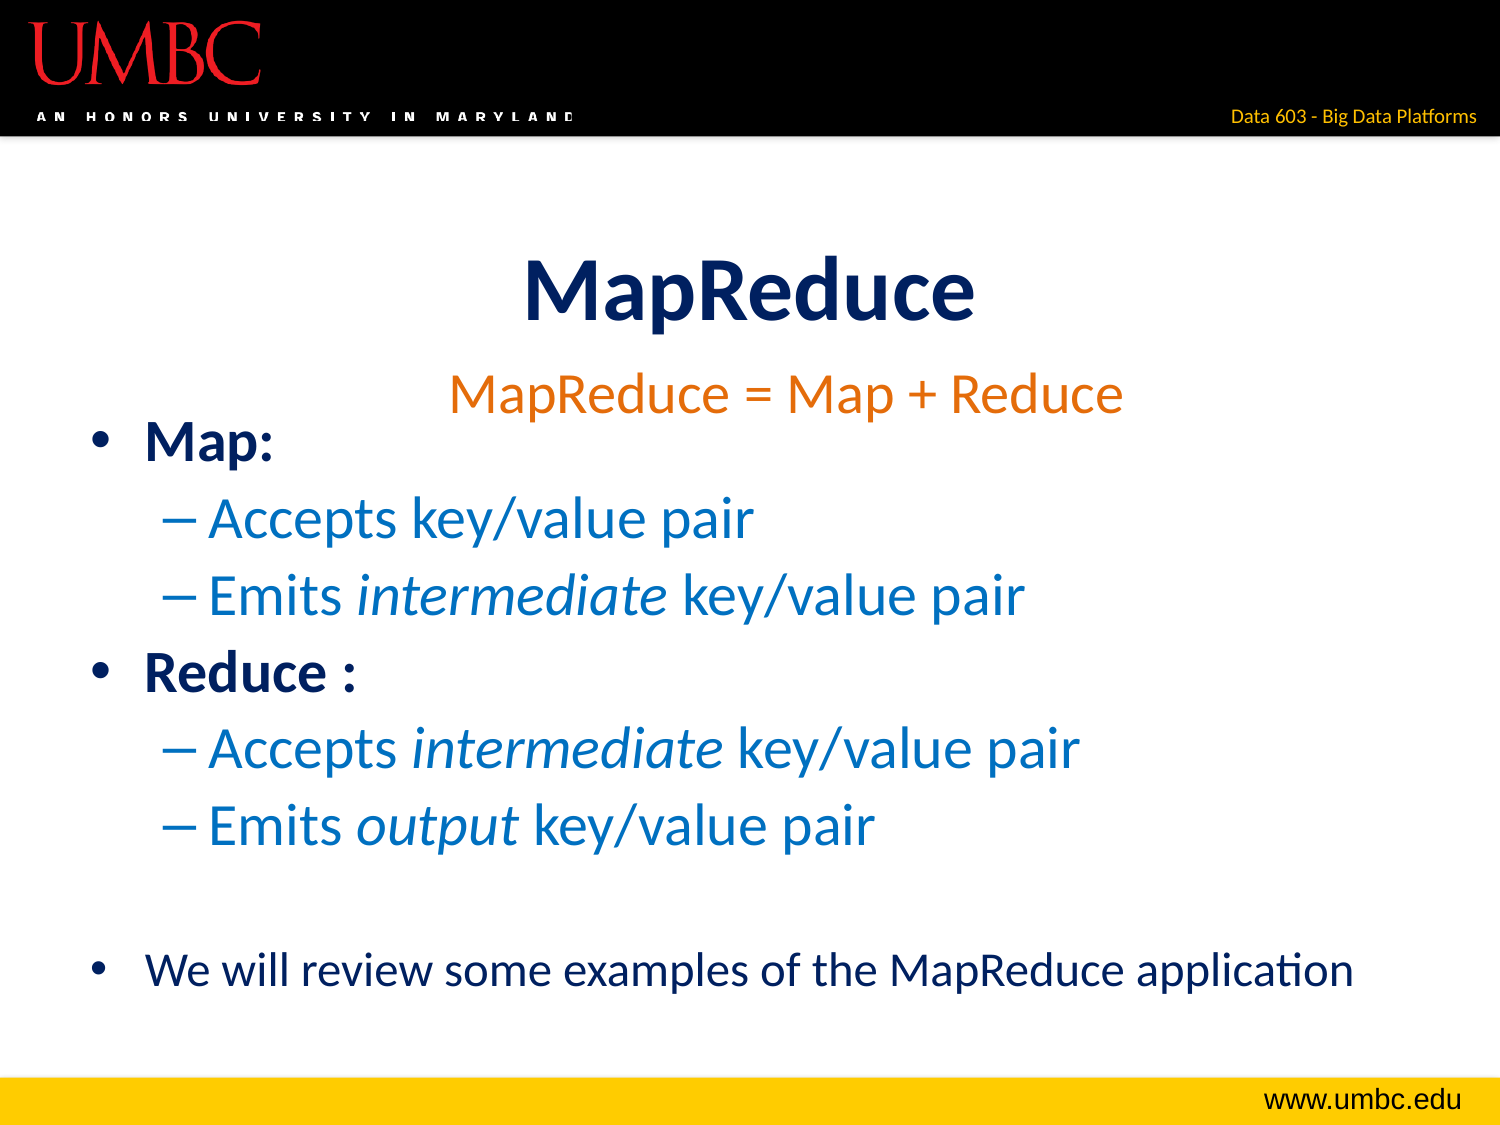

# MapReduce
MapReduce = Map + Reduce
Map:
Accepts key/value pair
Emits intermediate key/value pair
Reduce :
Accepts intermediate key/value pair
Emits output key/value pair

We will review some examples of the MapReduce application